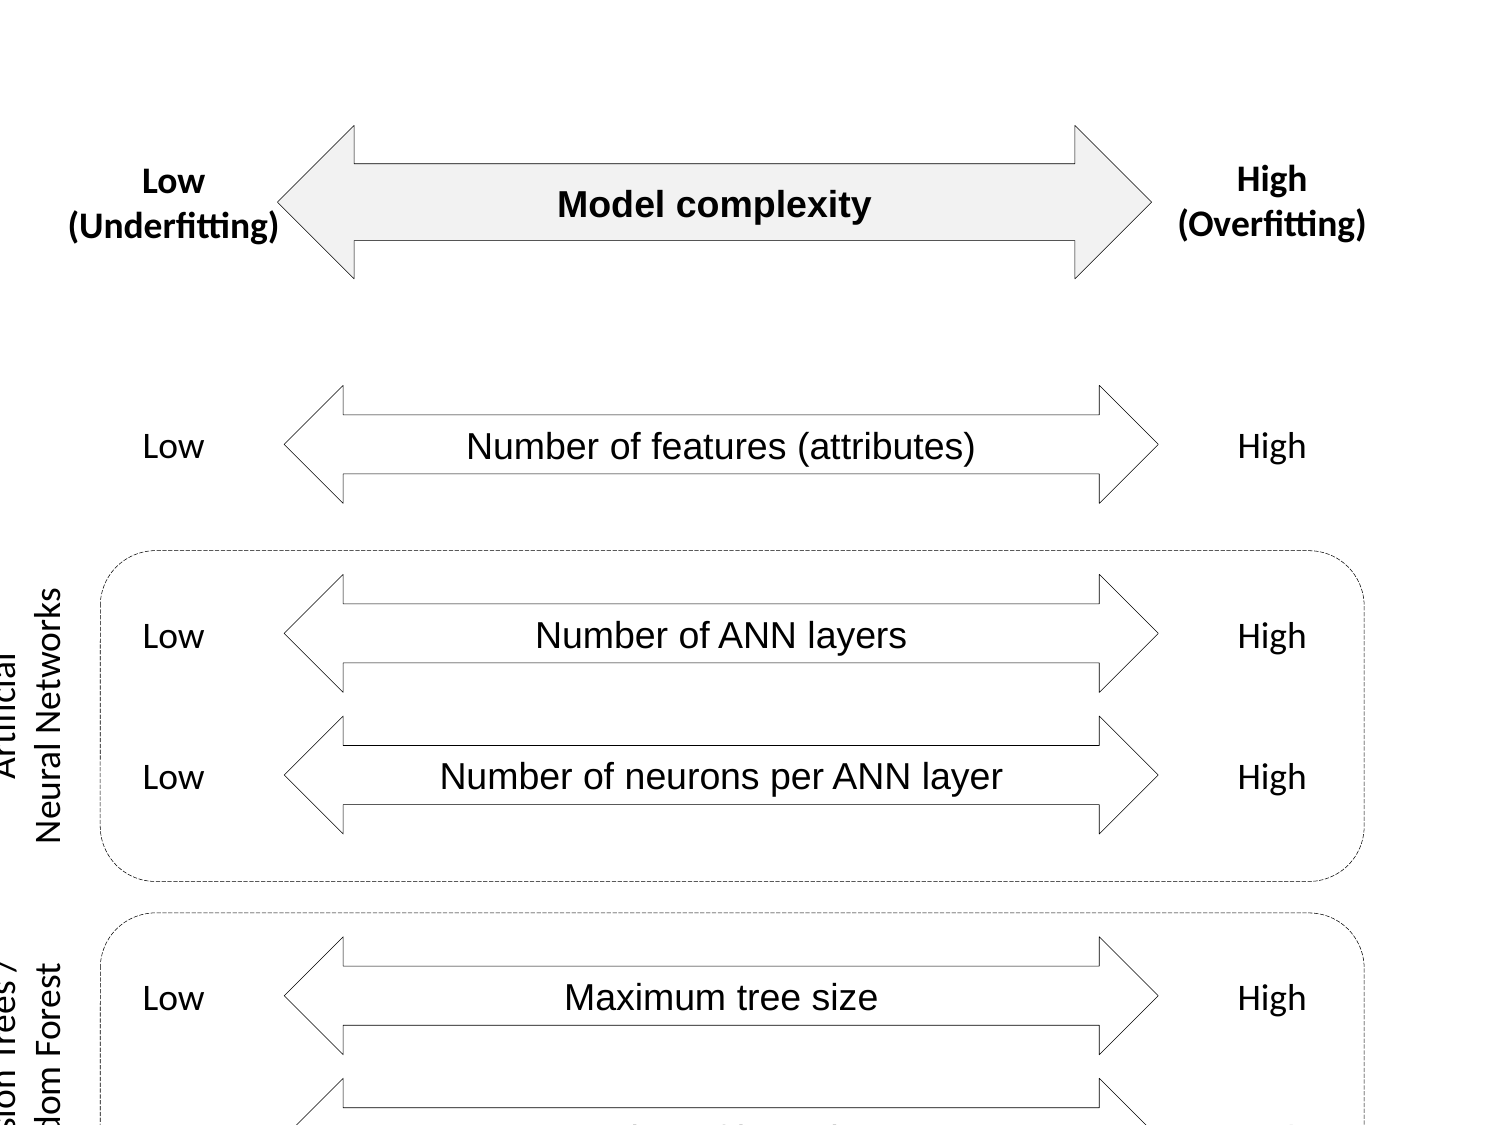

Model complexity
High
(Overfitting)
Low
(Underfitting)
Number of features (attributes)
Low
High

Number of ANN layers
Low
High
Artificial
Neural Networks
Number of neurons per ANN layer
Low
High

Maximum tree size
Low
High
Decision Trees /
Random Forest
Number of branches
Low
High